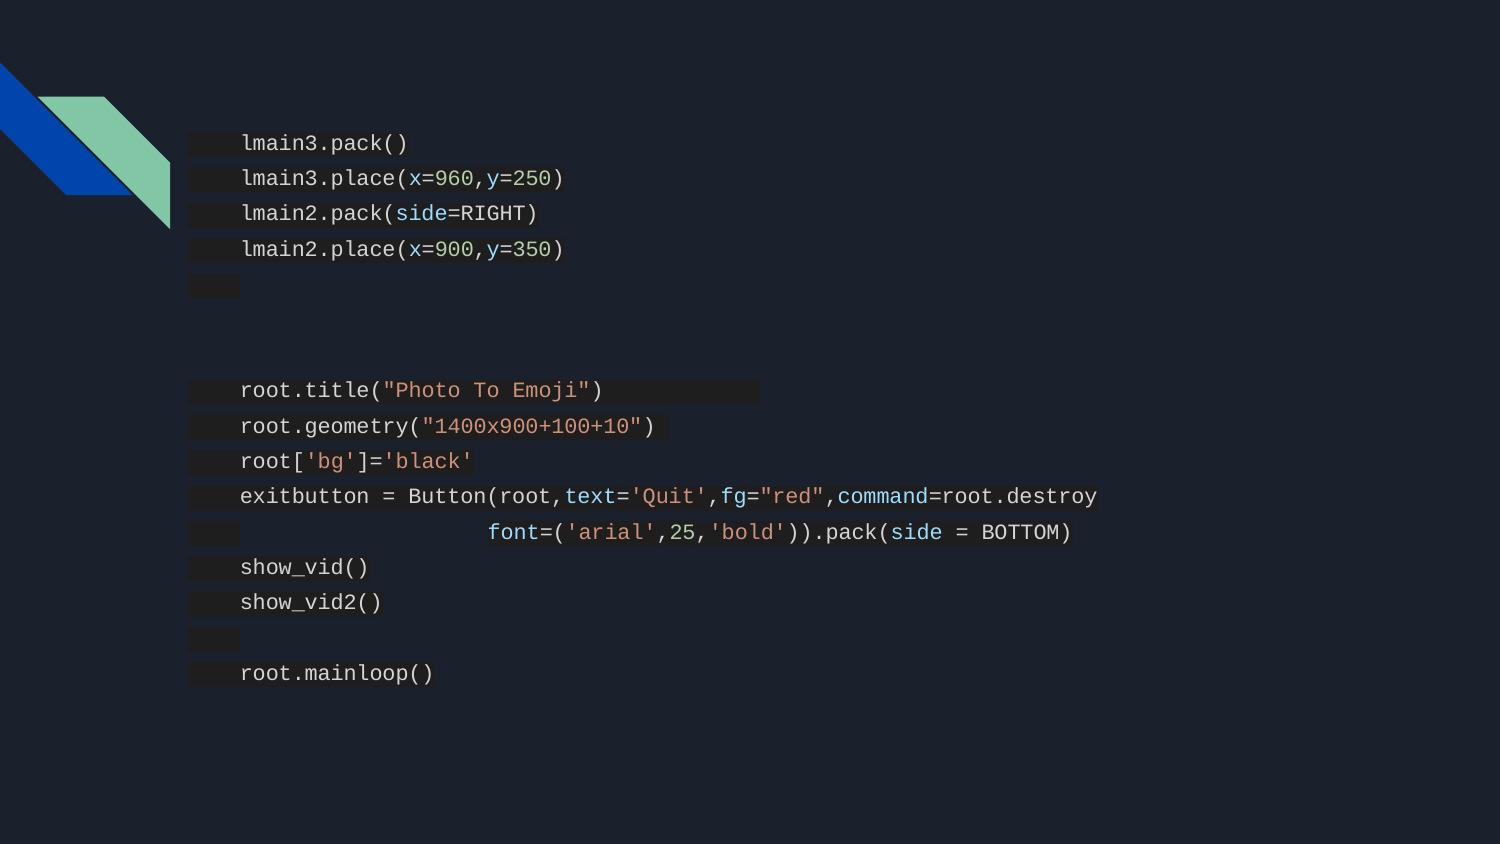

lmain3.pack()
    lmain3.place(x=960,y=250)
    lmain2.pack(side=RIGHT)
    lmain2.place(x=900,y=350)

    root.title("Photo To Emoji")
    root.geometry("1400x900+100+10")
    root['bg']='black'
    exitbutton = Button(root,text='Quit',fg="red",command=root.destroy
    		font=('arial',25,'bold')).pack(side = BOTTOM)
    show_vid()
    show_vid2()

    root.mainloop()